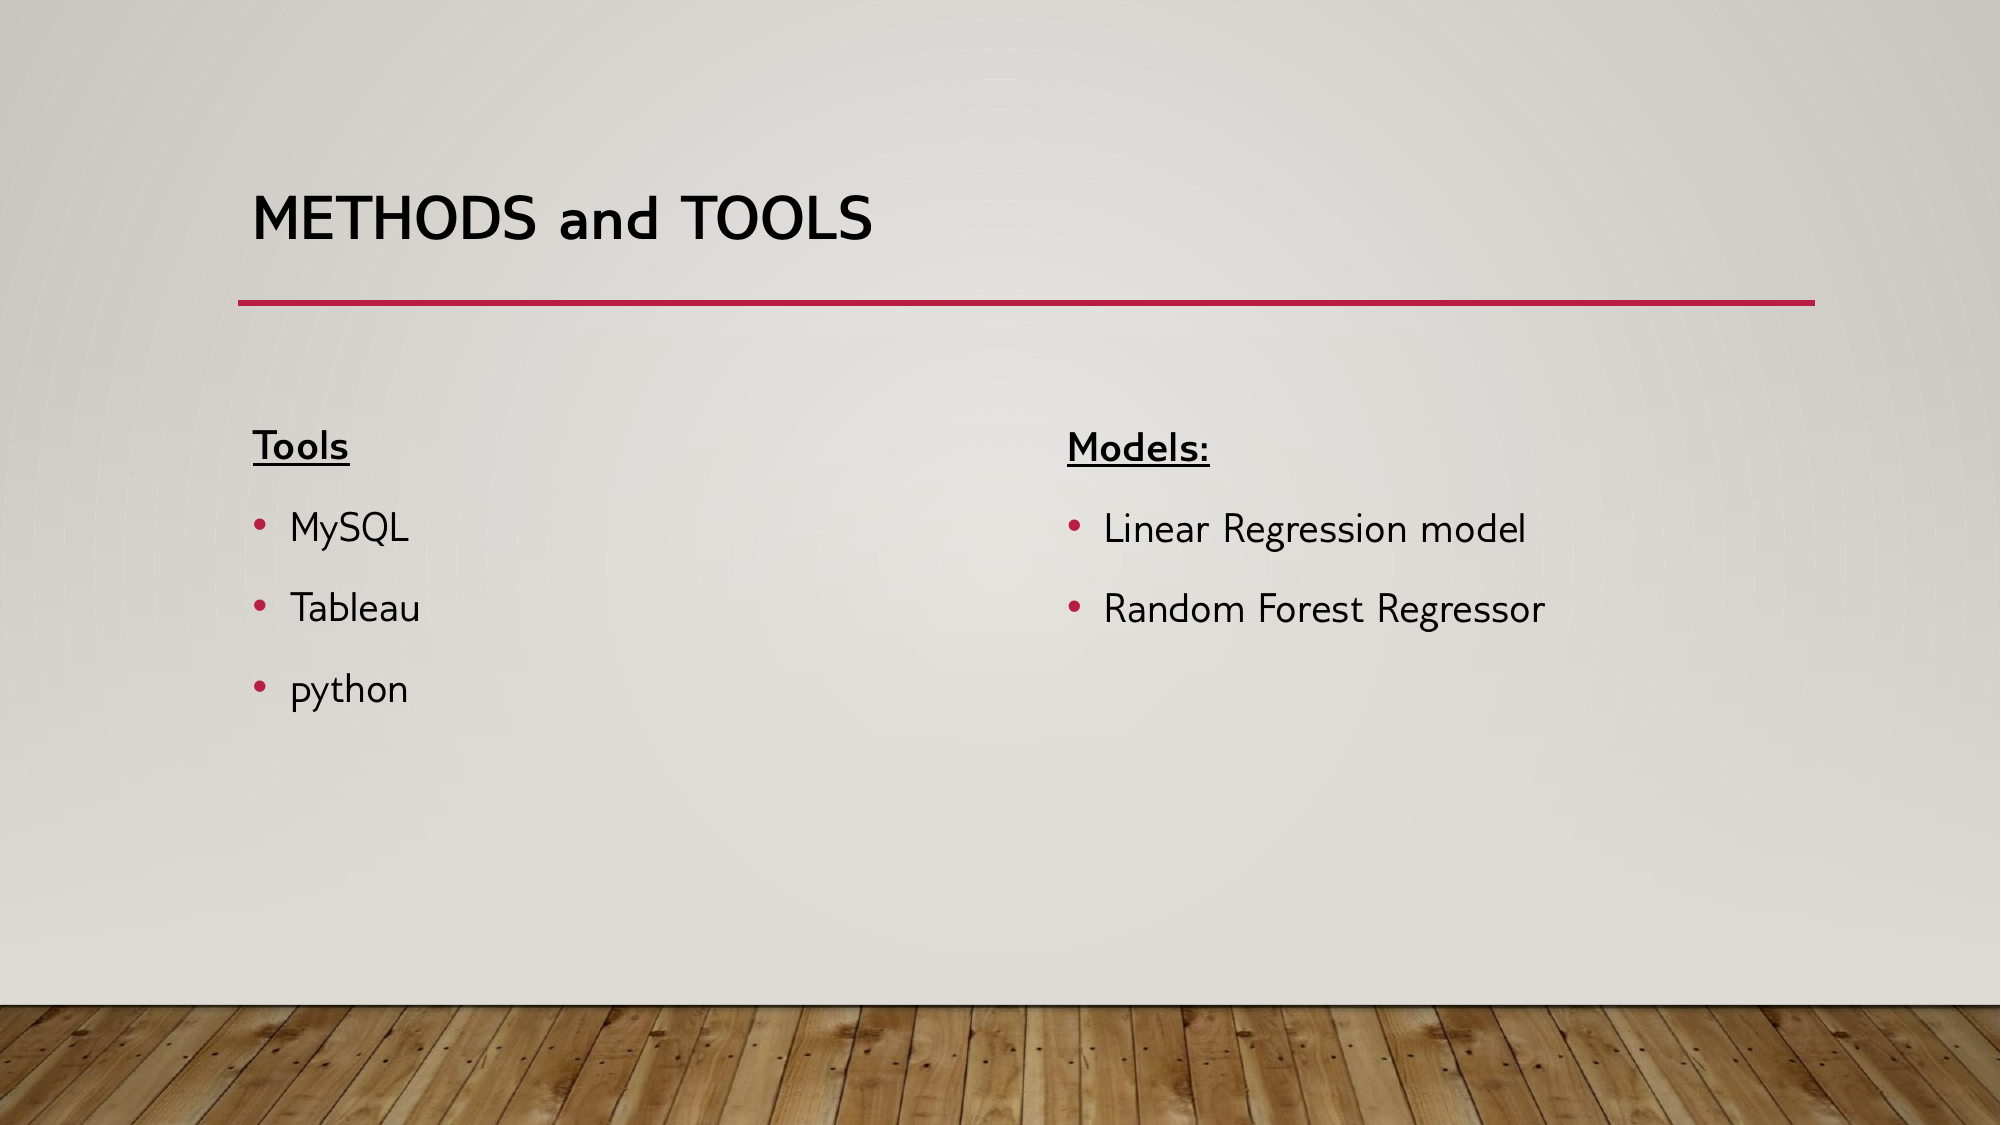

# METHODS and TOOLS

Tools
MySQL
Tableau
python

Models:
Linear Regression model
Random Forest Regressor